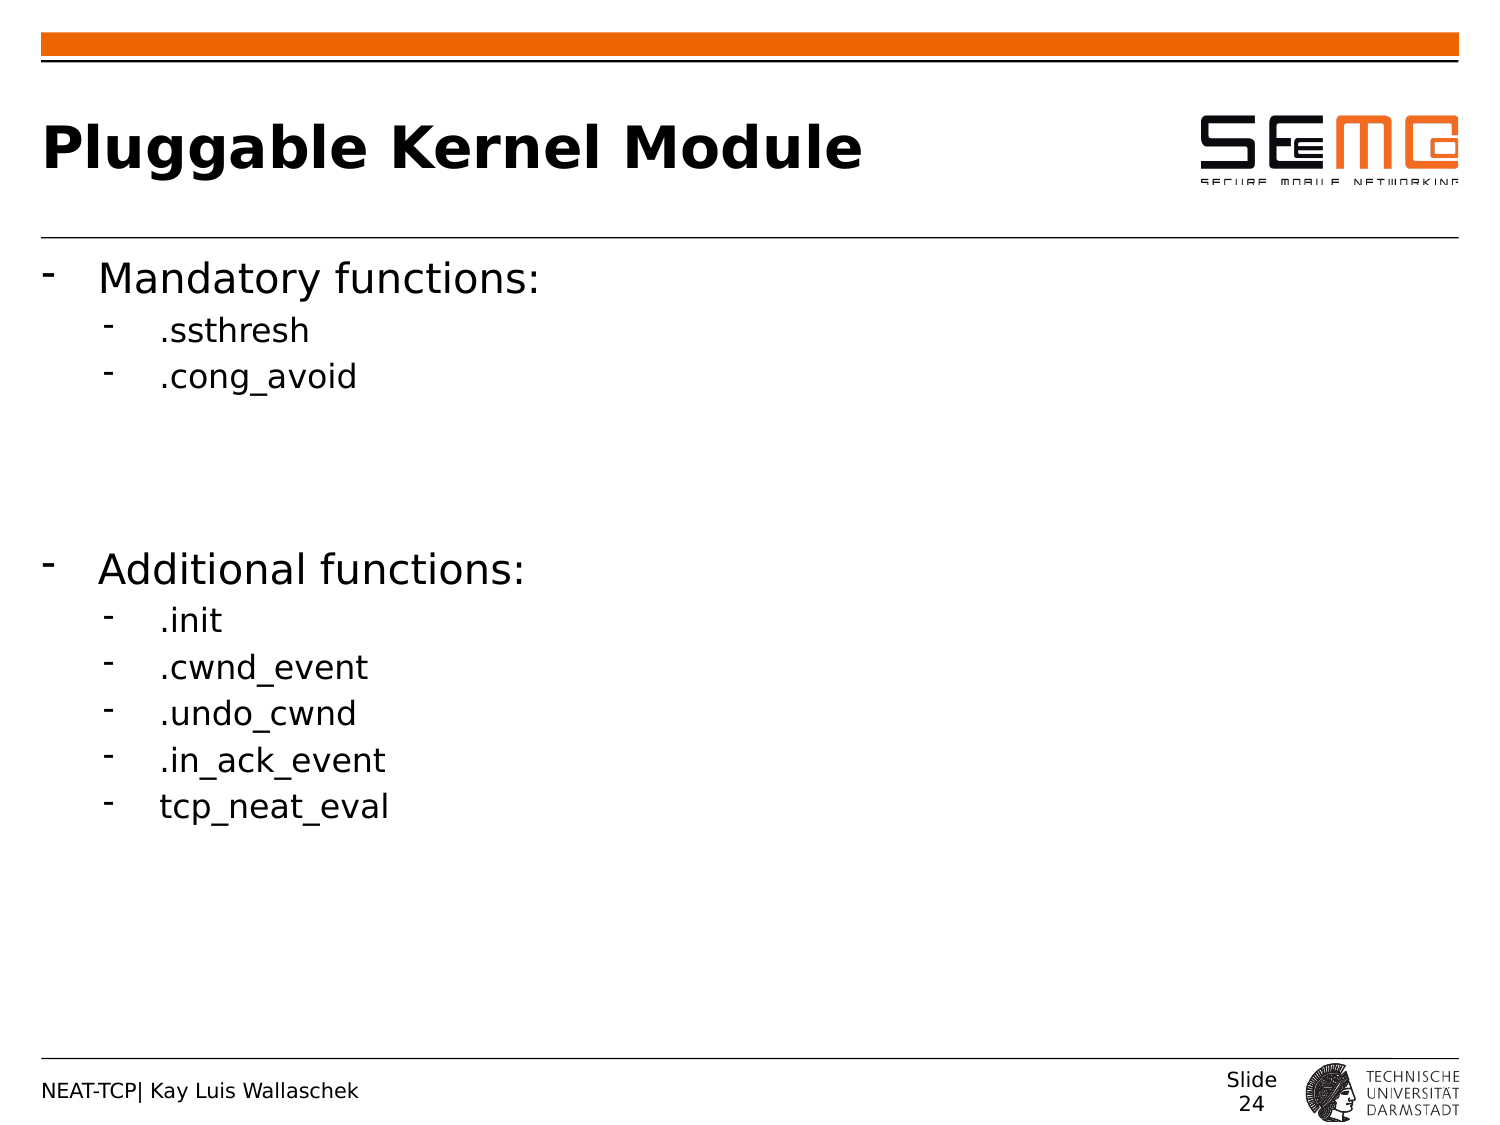

# Pluggable Kernel Module
Mandatory functions:
.ssthresh
.cong_avoid

Additional functions:
.init
.cwnd_event
.undo_cwnd
.in_ack_event
tcp_neat_eval